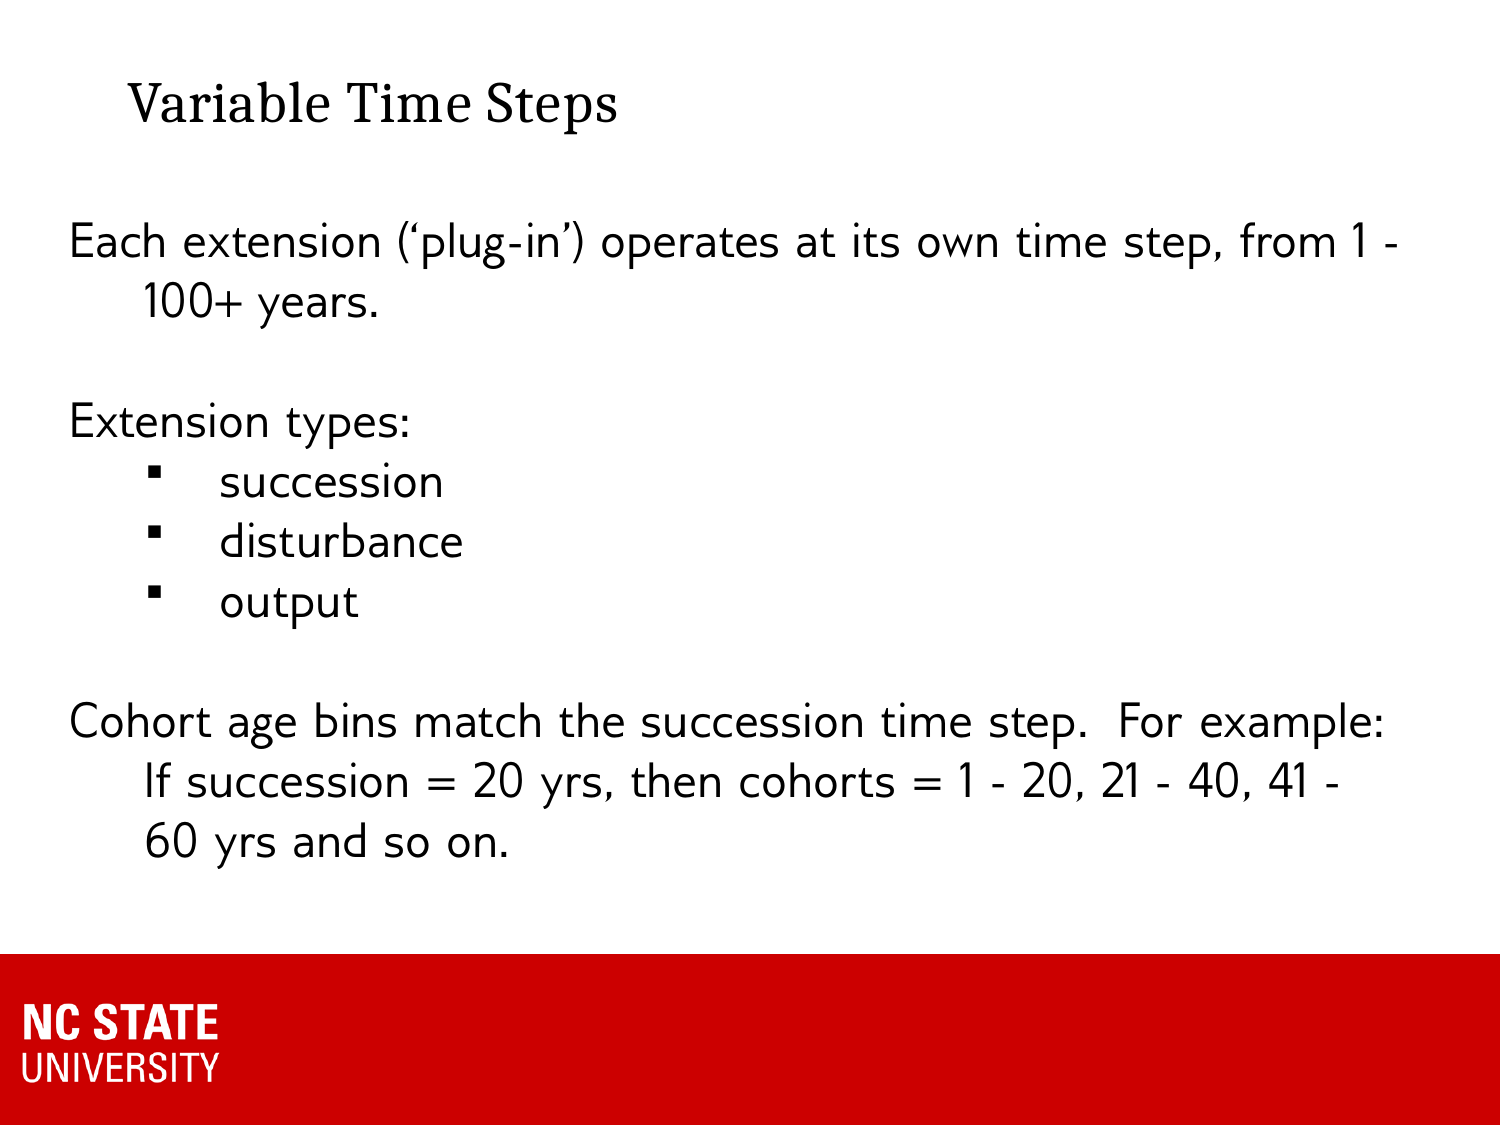

# Variable Time Steps
Each extension (‘plug-in’) operates at its own time step, from 1 - 100+ years.

Extension types:
succession
disturbance
output

Cohort age bins match the succession time step.  For example:  If succession = 20 yrs, then cohorts = 1 - 20, 21 - 40, 41 - 60 yrs and so on.